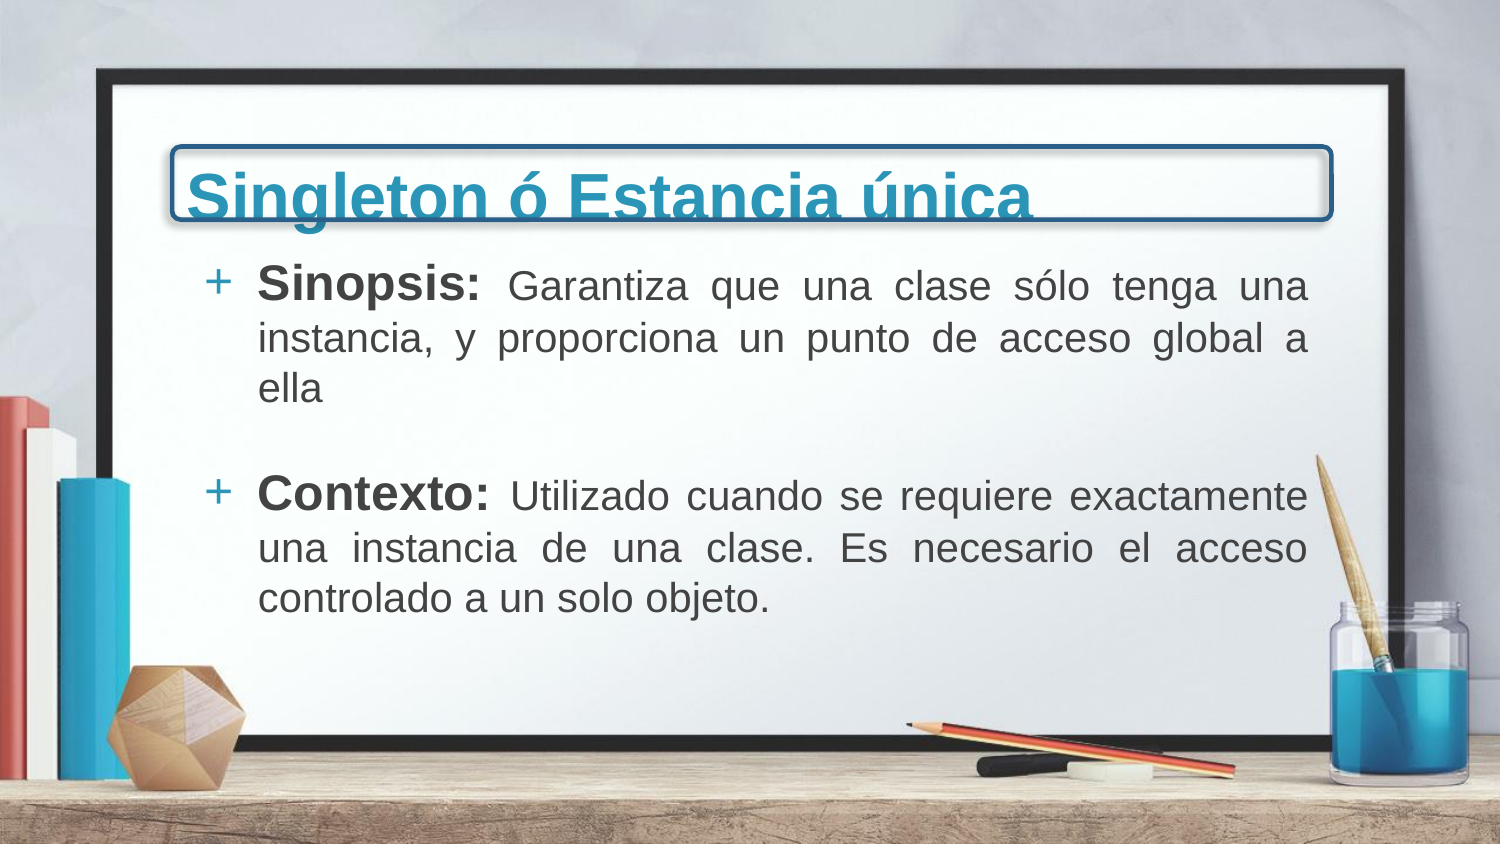

Singleton ó Estancia única

Sinopsis: Garantiza que una clase sólo tenga una instancia, y proporciona un punto de acceso global a ella

Contexto: Utilizado cuando se requiere exactamente una instancia de una clase. Es necesario el acceso controlado a un solo objeto.